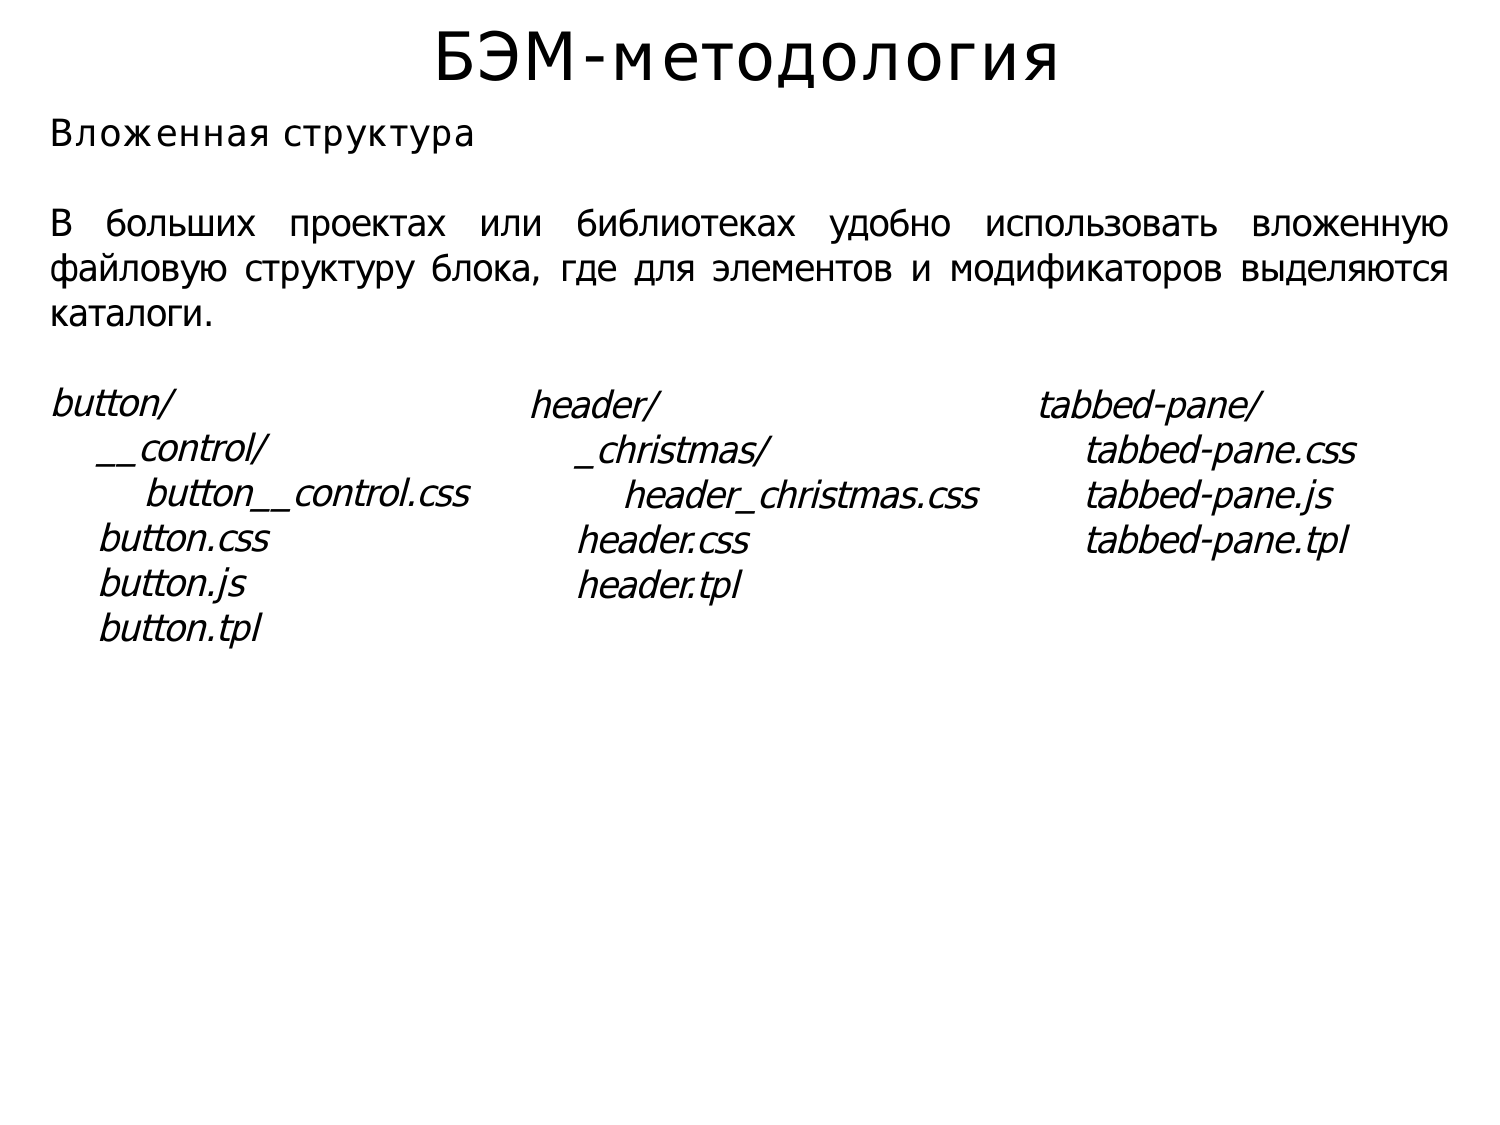

БЭМ-методология
Вложенная структура

В больших проектах или библиотеках удобно использовать вложенную файловую структуру блока, где для элементов и модификаторов выделяются каталоги.

button/
    __control/
        button__control.css
    button.css
    button.js
    button.tpl
header/
    _christmas/
        header_christmas.css
    header.css
    header.tpl
tabbed-pane/
    tabbed-pane.css
    tabbed-pane.js
    tabbed-pane.tpl